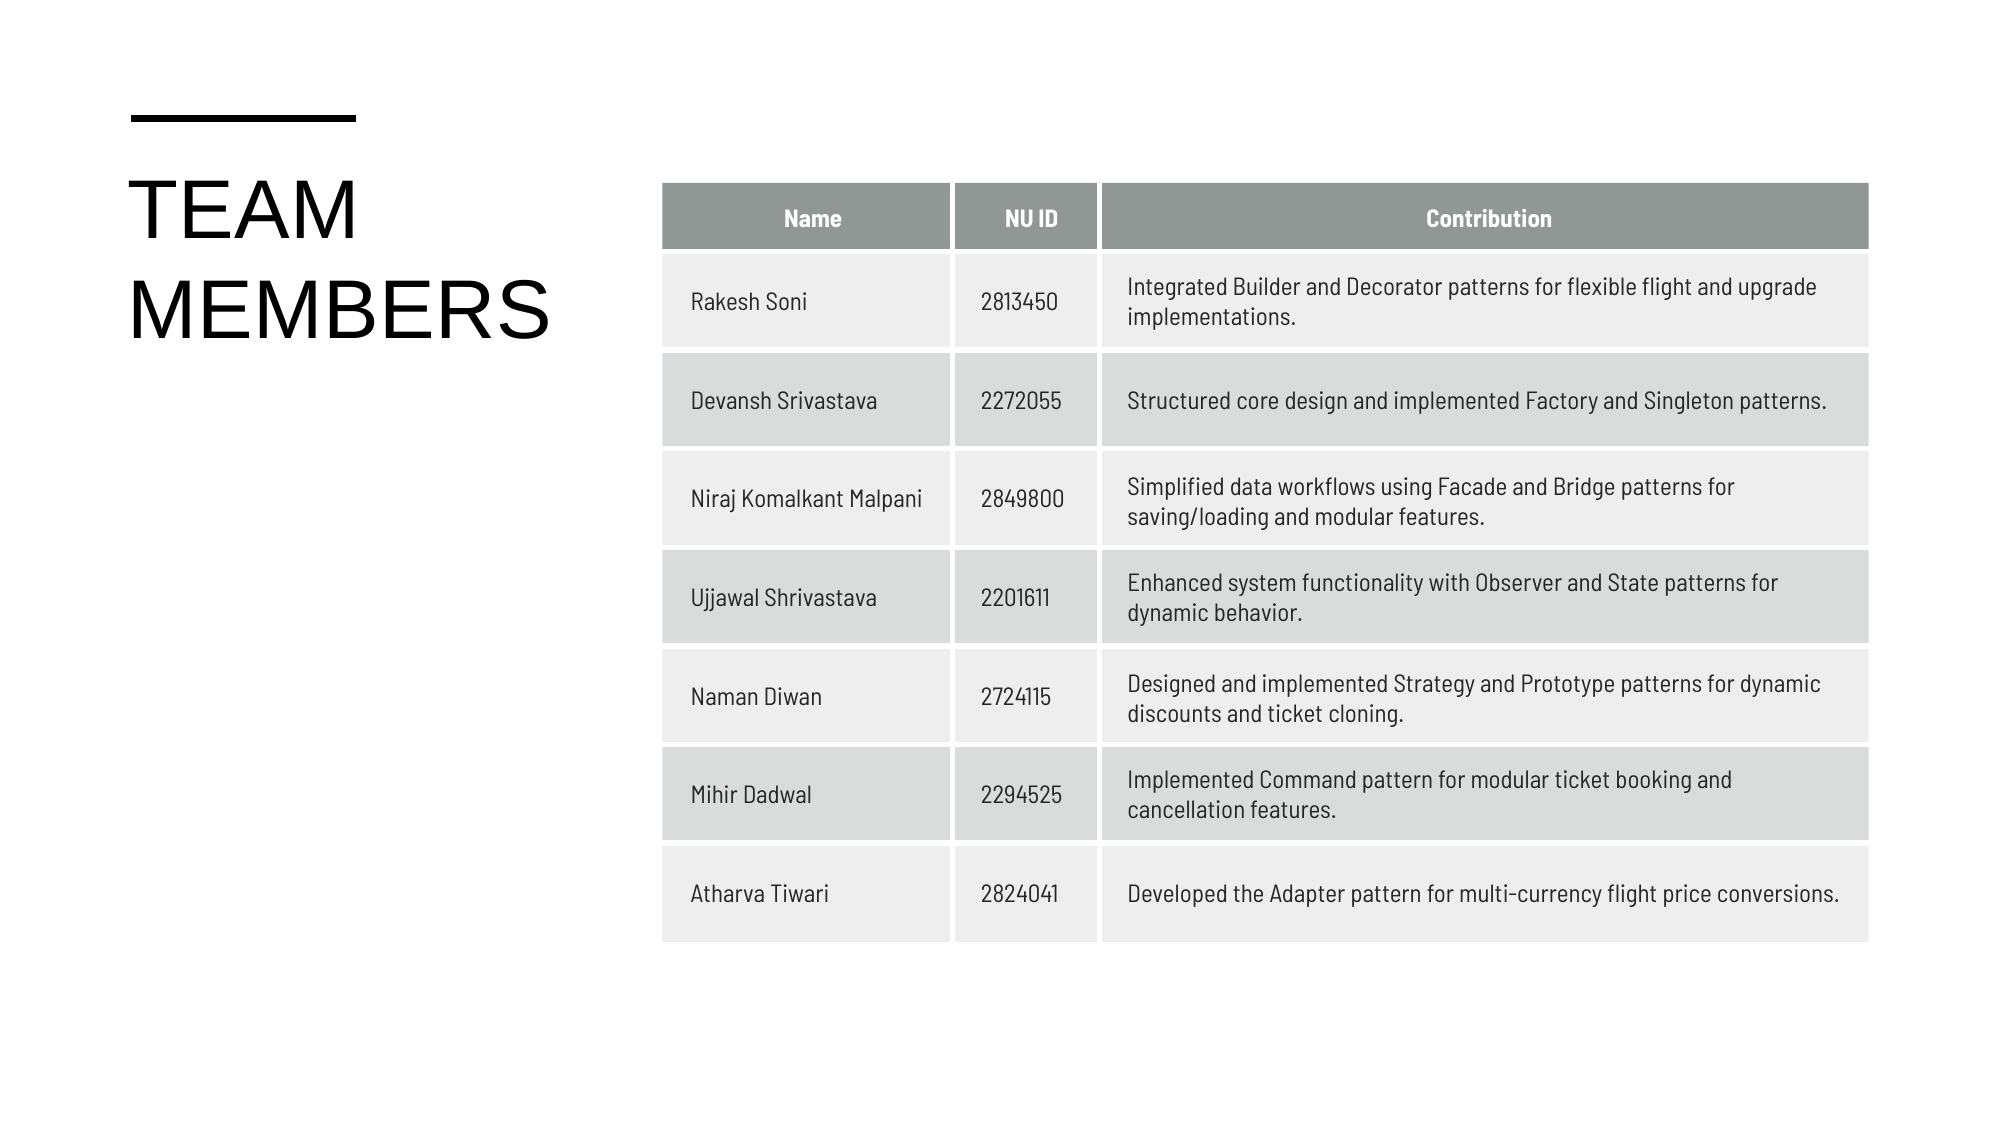

# TEAM MEMBERS
| Name | NU ID | Contribution |
| --- | --- | --- |
| Rakesh Soni | 2813450 | Integrated Builder and Decorator patterns for flexible flight and upgrade implementations. |
| Devansh Srivastava | 2272055 | Structured core design and implemented Factory and Singleton patterns. |
| Niraj Komalkant Malpani | 2849800 | Simplified data workflows using Facade and Bridge patterns for saving/loading and modular features. |
| Ujjawal Shrivastava | 2201611 | Enhanced system functionality with Observer and State patterns for dynamic behavior. |
| Naman Diwan | 2724115 | Designed and implemented Strategy and Prototype patterns for dynamic discounts and ticket cloning. |
| Mihir Dadwal | 2294525 | Implemented Command pattern for modular ticket booking and cancellation features. |
| Atharva Tiwari | 2824041 | Developed the Adapter pattern for multi-currency flight price conversions. |